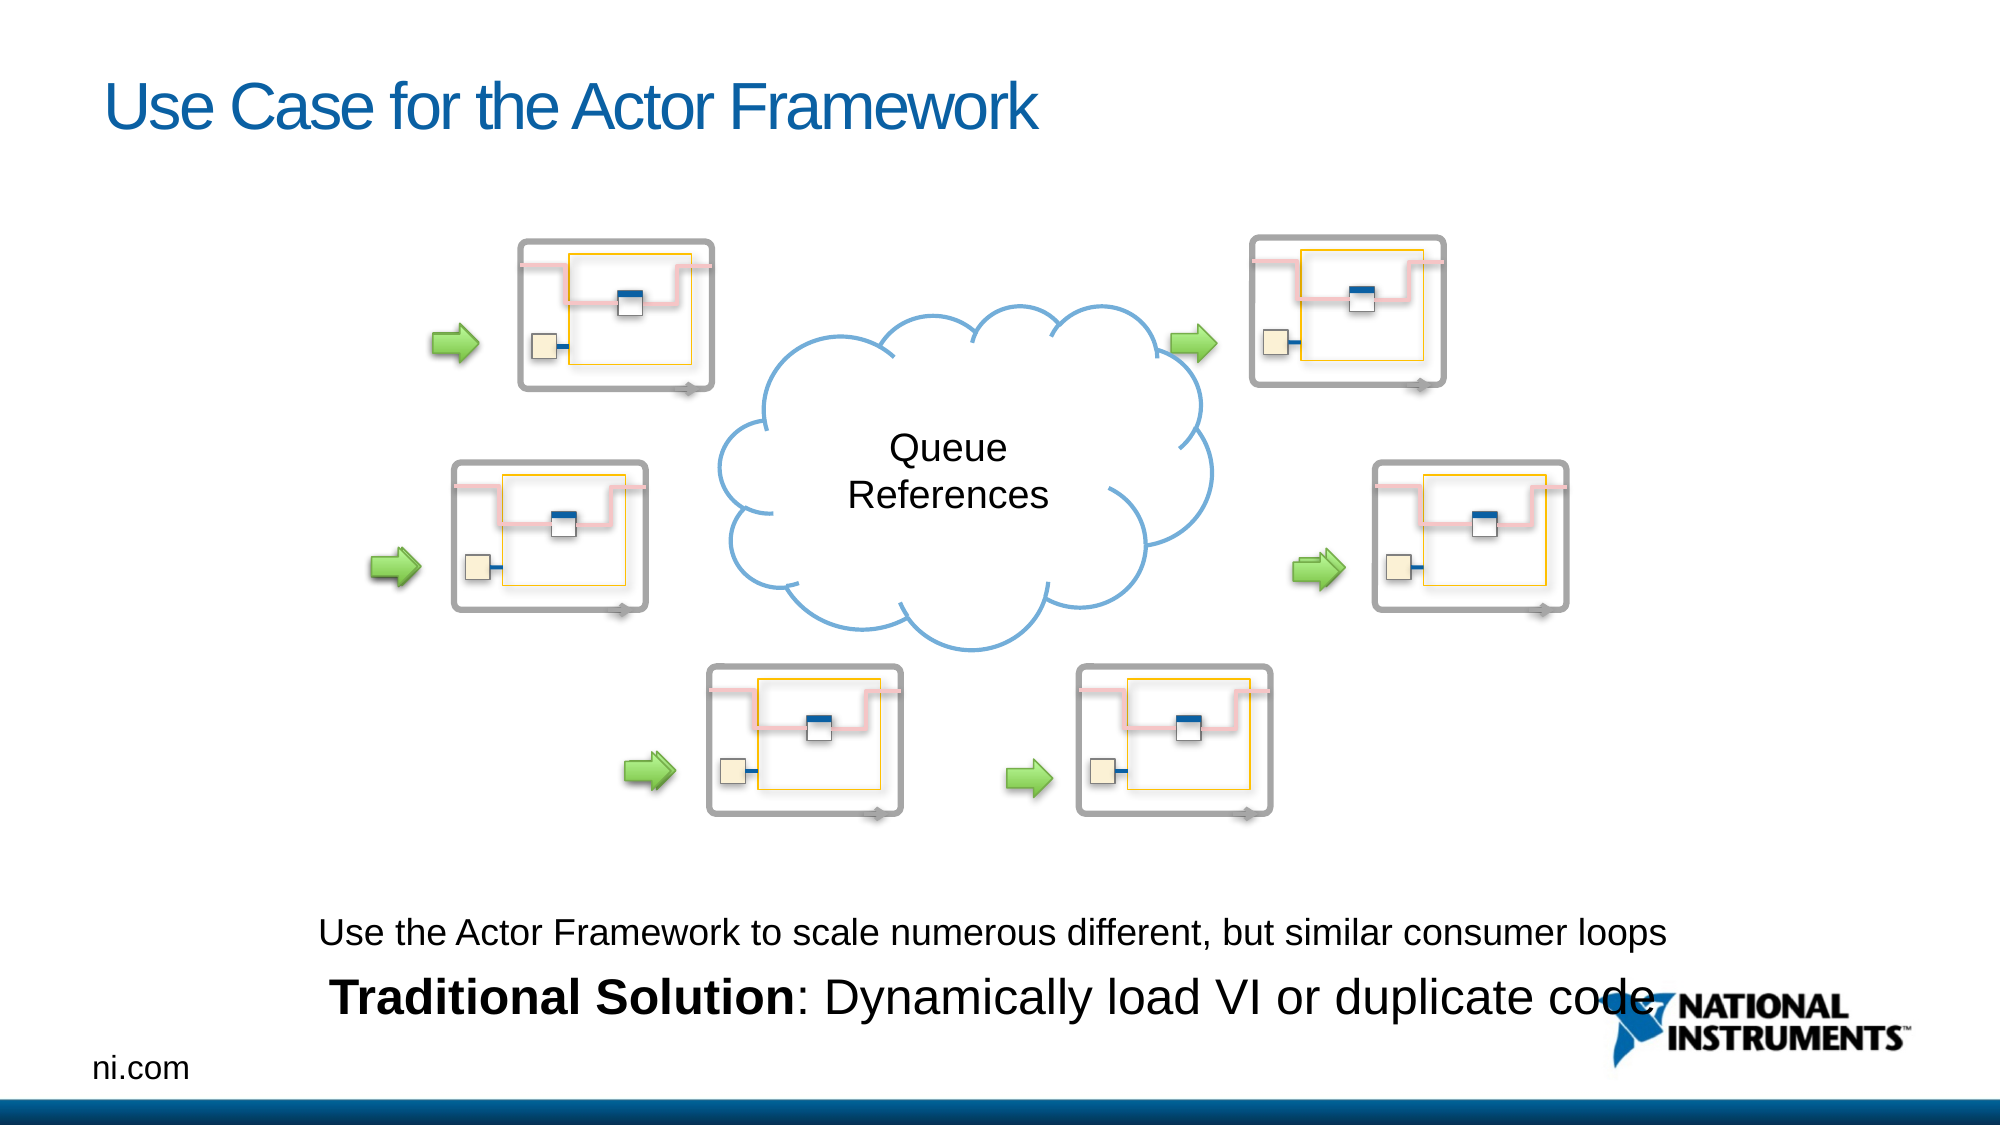

# Use Case for the Actor Framework

Queue References

Use the Actor Framework to scale numerous different, but similar consumer loops
Traditional Solution: Dynamically load VI or duplicate code